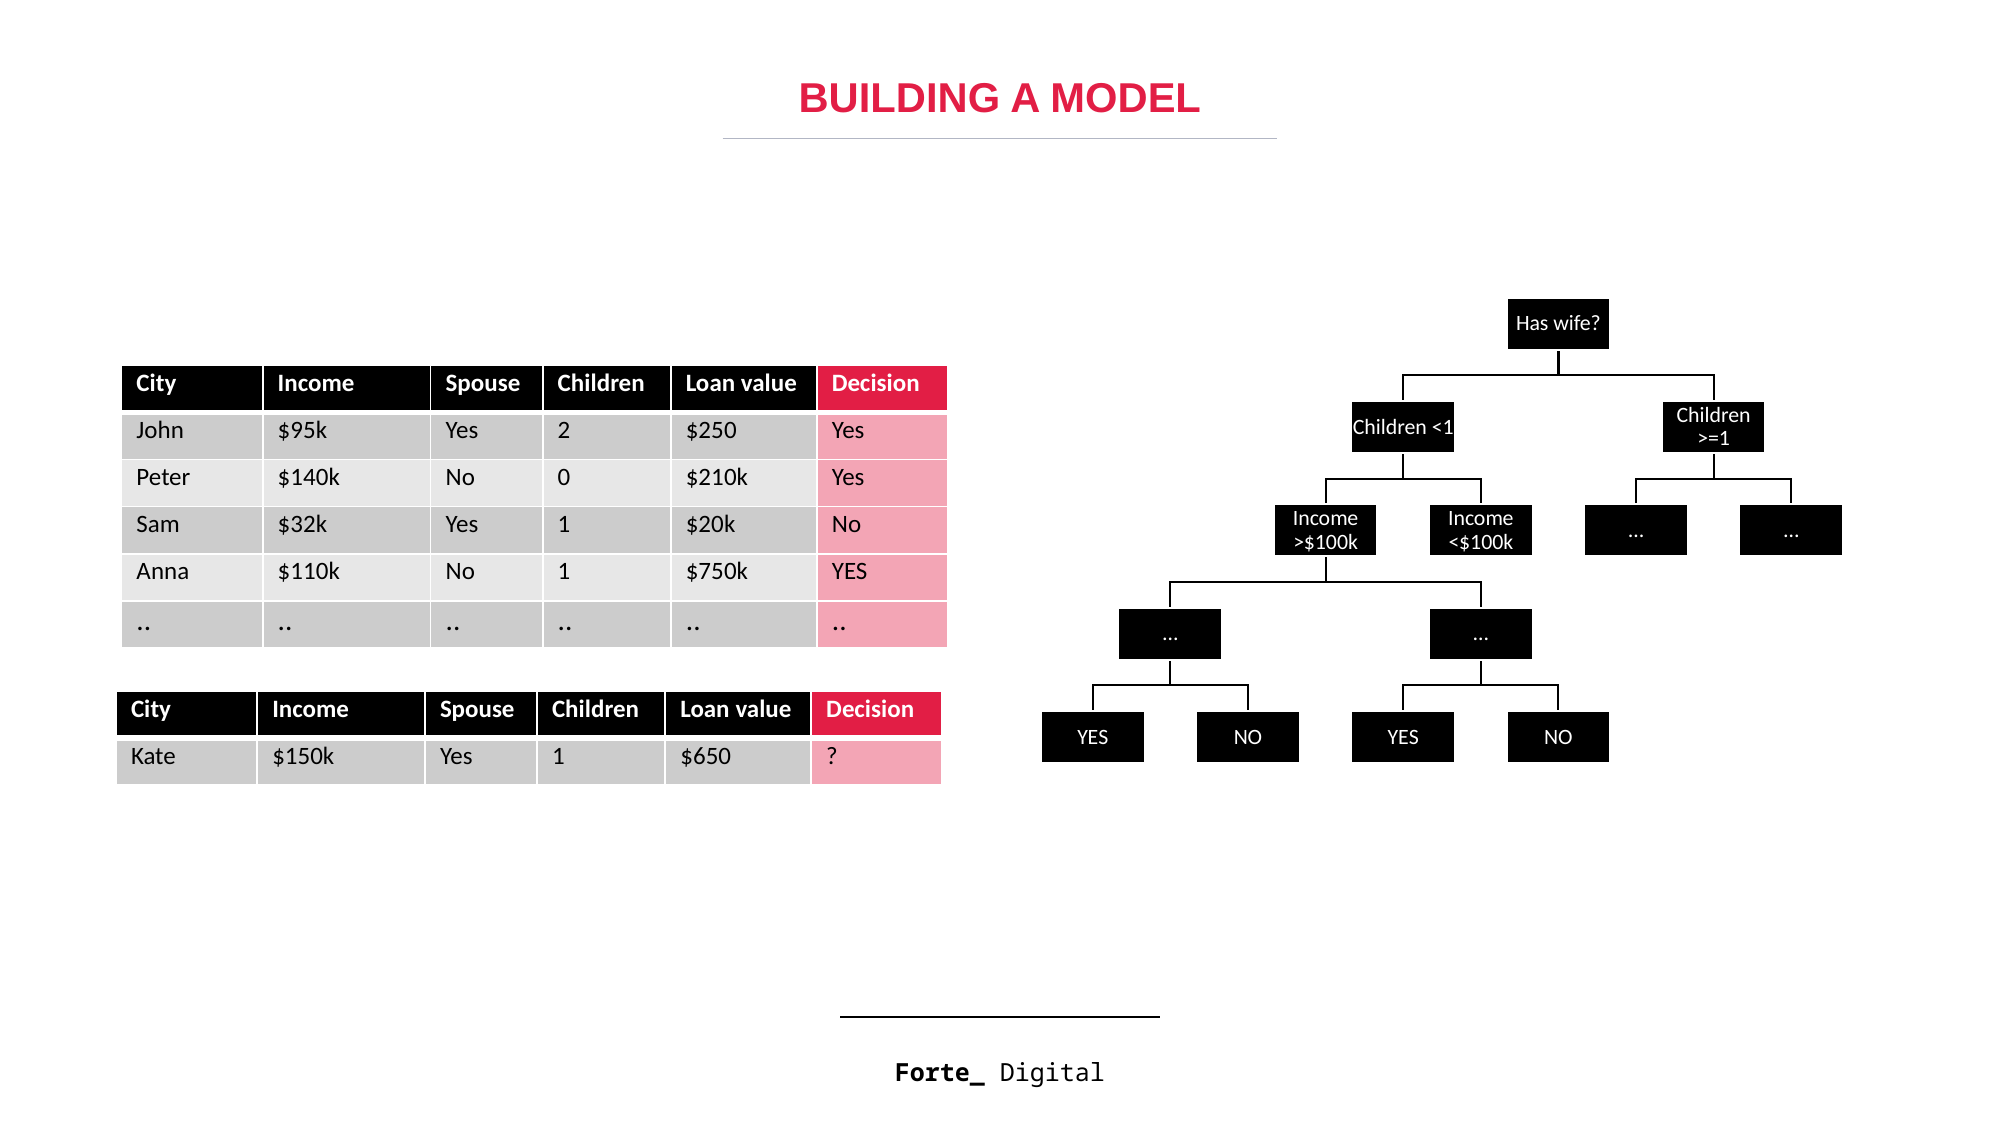

# Building a Model
Has wife?
Children <1
Income >$100k
…
YES
NO
…
YES
NO
Income <$100k
Children >=1
…
…
| City | Income | Spouse | Children | Loan value | Decision |
| --- | --- | --- | --- | --- | --- |
| John | $95k | Yes | 2 | $250 | Yes |
| Peter | $140k | No | 0 | $210k | Yes |
| Sam | $32k | Yes | 1 | $20k | No |
| Anna | $110k | No | 1 | $750k | YES |
| .. | .. | .. | .. | .. | .. |
| City | Income | Spouse | Children | Loan value | Decision |
| --- | --- | --- | --- | --- | --- |
| Kate | $150k | Yes | 1 | $650 | ? |